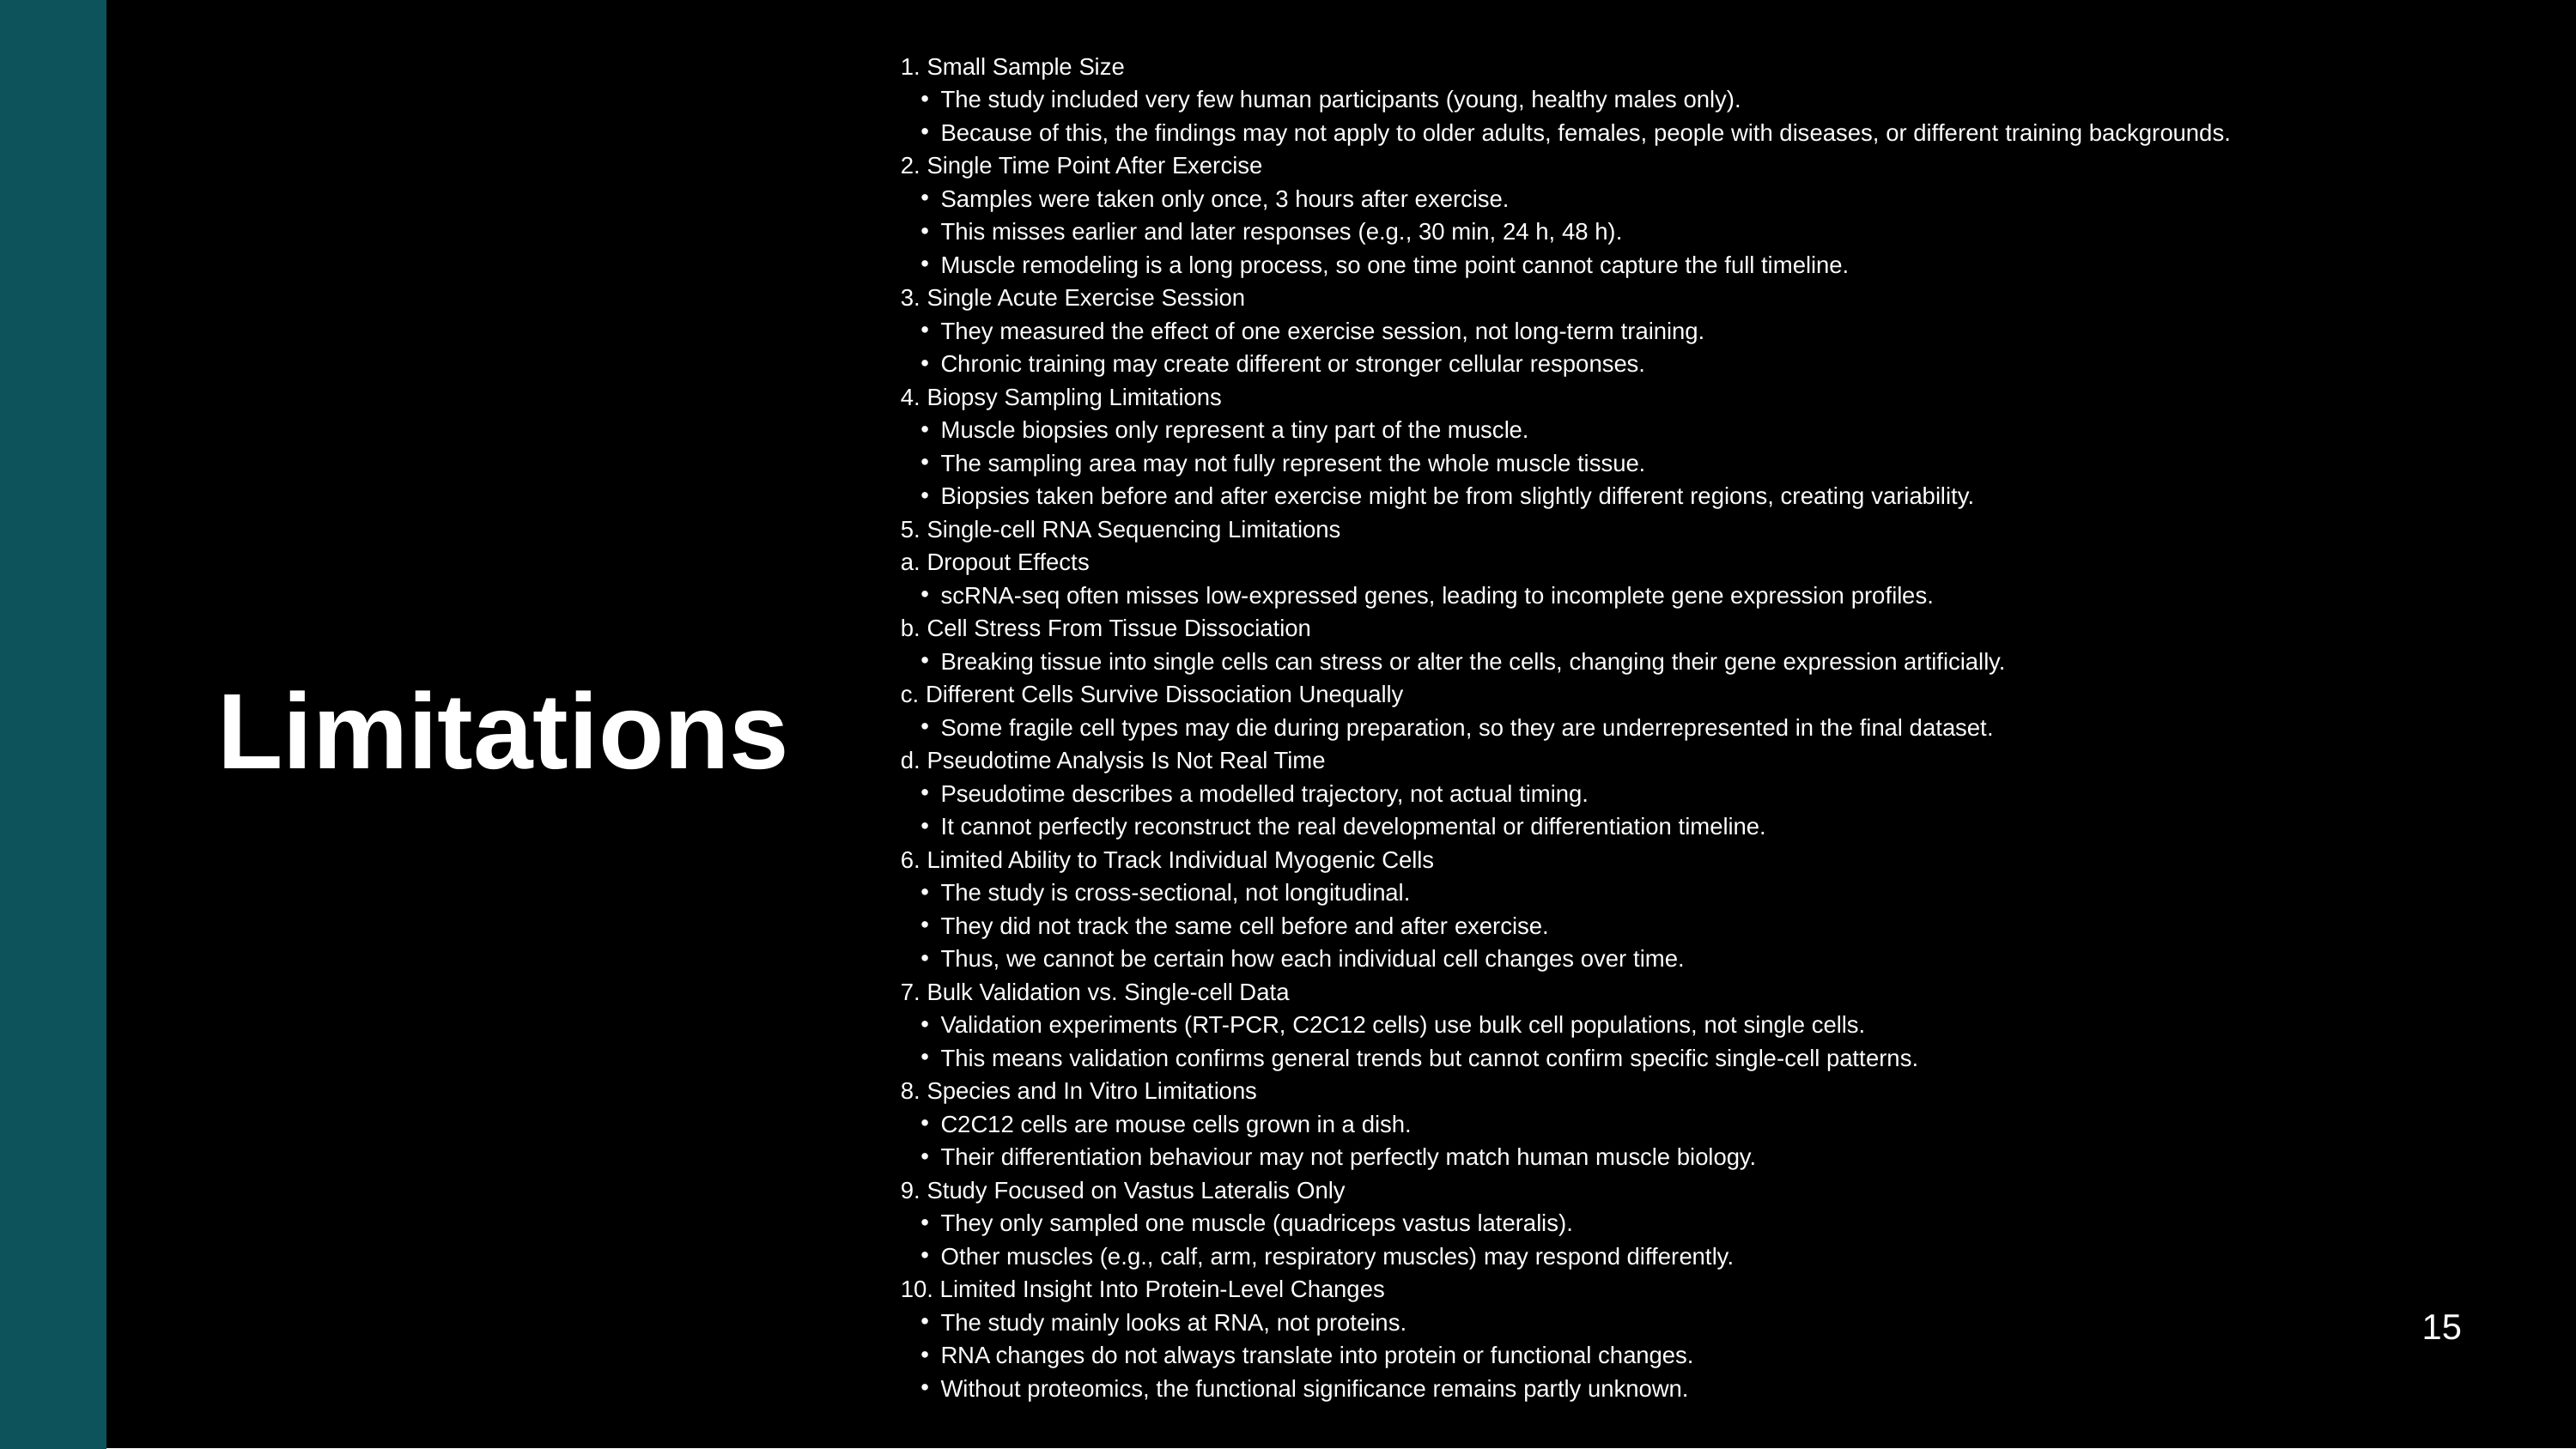

1. Small Sample Size
The study included very few human participants (young, healthy males only).
Because of this, the findings may not apply to older adults, females, people with diseases, or different training backgrounds.
2. Single Time Point After Exercise
Samples were taken only once, 3 hours after exercise.
This misses earlier and later responses (e.g., 30 min, 24 h, 48 h).
Muscle remodeling is a long process, so one time point cannot capture the full timeline.
3. Single Acute Exercise Session
They measured the effect of one exercise session, not long-term training.
Chronic training may create different or stronger cellular responses.
4. Biopsy Sampling Limitations
Muscle biopsies only represent a tiny part of the muscle.
The sampling area may not fully represent the whole muscle tissue.
Biopsies taken before and after exercise might be from slightly different regions, creating variability.
5. Single-cell RNA Sequencing Limitations
a. Dropout Effects
scRNA-seq often misses low-expressed genes, leading to incomplete gene expression profiles.
b. Cell Stress From Tissue Dissociation
Breaking tissue into single cells can stress or alter the cells, changing their gene expression artificially.
c. Different Cells Survive Dissociation Unequally
Some fragile cell types may die during preparation, so they are underrepresented in the final dataset.
d. Pseudotime Analysis Is Not Real Time
Pseudotime describes a modelled trajectory, not actual timing.
It cannot perfectly reconstruct the real developmental or differentiation timeline.
6. Limited Ability to Track Individual Myogenic Cells
The study is cross-sectional, not longitudinal.
They did not track the same cell before and after exercise.
Thus, we cannot be certain how each individual cell changes over time.
7. Bulk Validation vs. Single-cell Data
Validation experiments (RT-PCR, C2C12 cells) use bulk cell populations, not single cells.
This means validation confirms general trends but cannot confirm specific single-cell patterns.
8. Species and In Vitro Limitations
C2C12 cells are mouse cells grown in a dish.
Their differentiation behaviour may not perfectly match human muscle biology.
9. Study Focused on Vastus Lateralis Only
They only sampled one muscle (quadriceps vastus lateralis).
Other muscles (e.g., calf, arm, respiratory muscles) may respond differently.
10. Limited Insight Into Protein-Level Changes
The study mainly looks at RNA, not proteins.
RNA changes do not always translate into protein or functional changes.
Without proteomics, the functional significance remains partly unknown.

Limitations
15